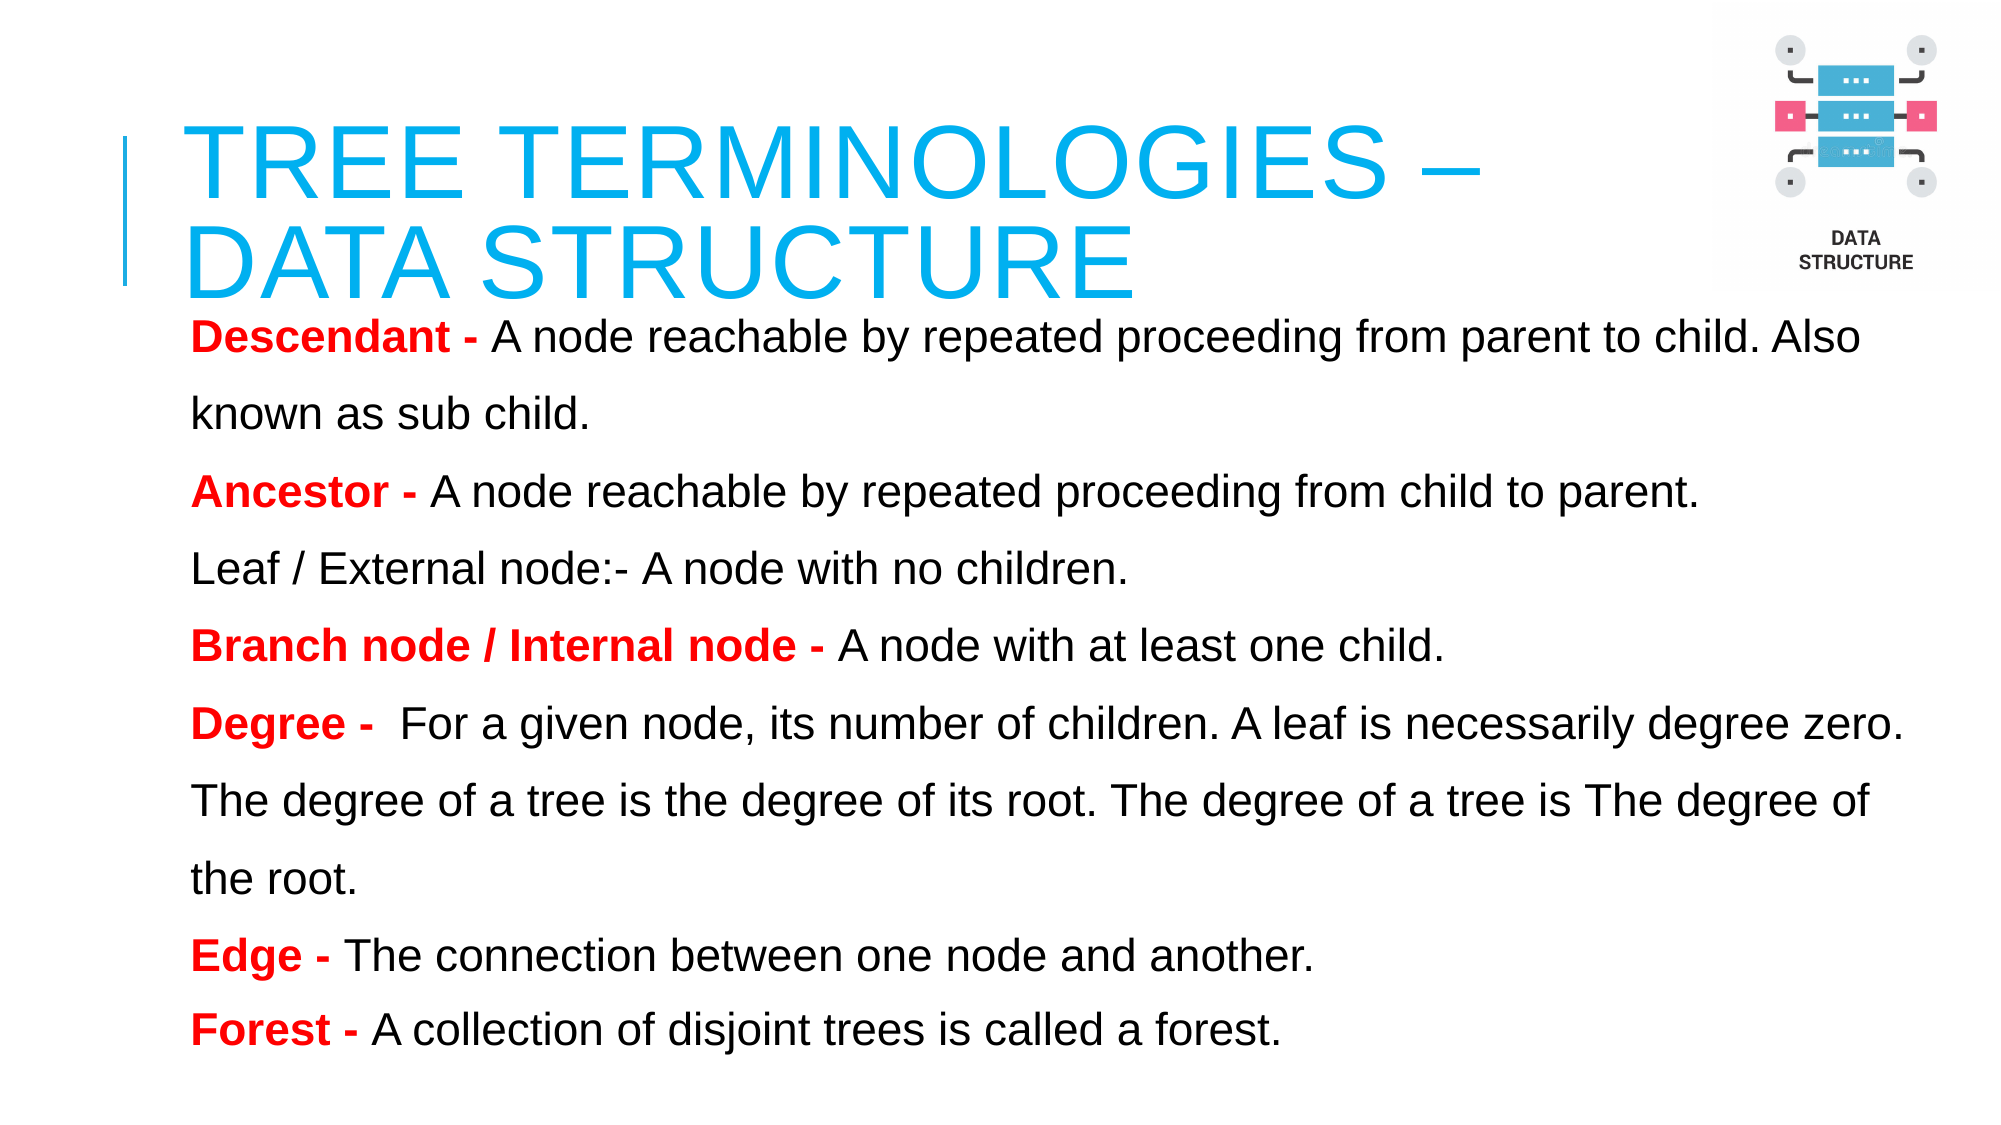

# TREE TERMINOLOGIES – DATA STRUCTURE
Descendant - A node reachable by repeated proceeding from parent to child. Also known as sub child. 
Ancestor - A node reachable by repeated proceeding from child to parent.
Leaf / External node:- A node with no children.
Branch node / Internal node - A node with at least one child.
Degree -  For a given node, its number of children. A leaf is necessarily degree zero. The degree of a tree is the degree of its root. The degree of a tree is The degree of the root.
Edge - The connection between one node and another.
Forest - A collection of disjoint trees is called a forest.